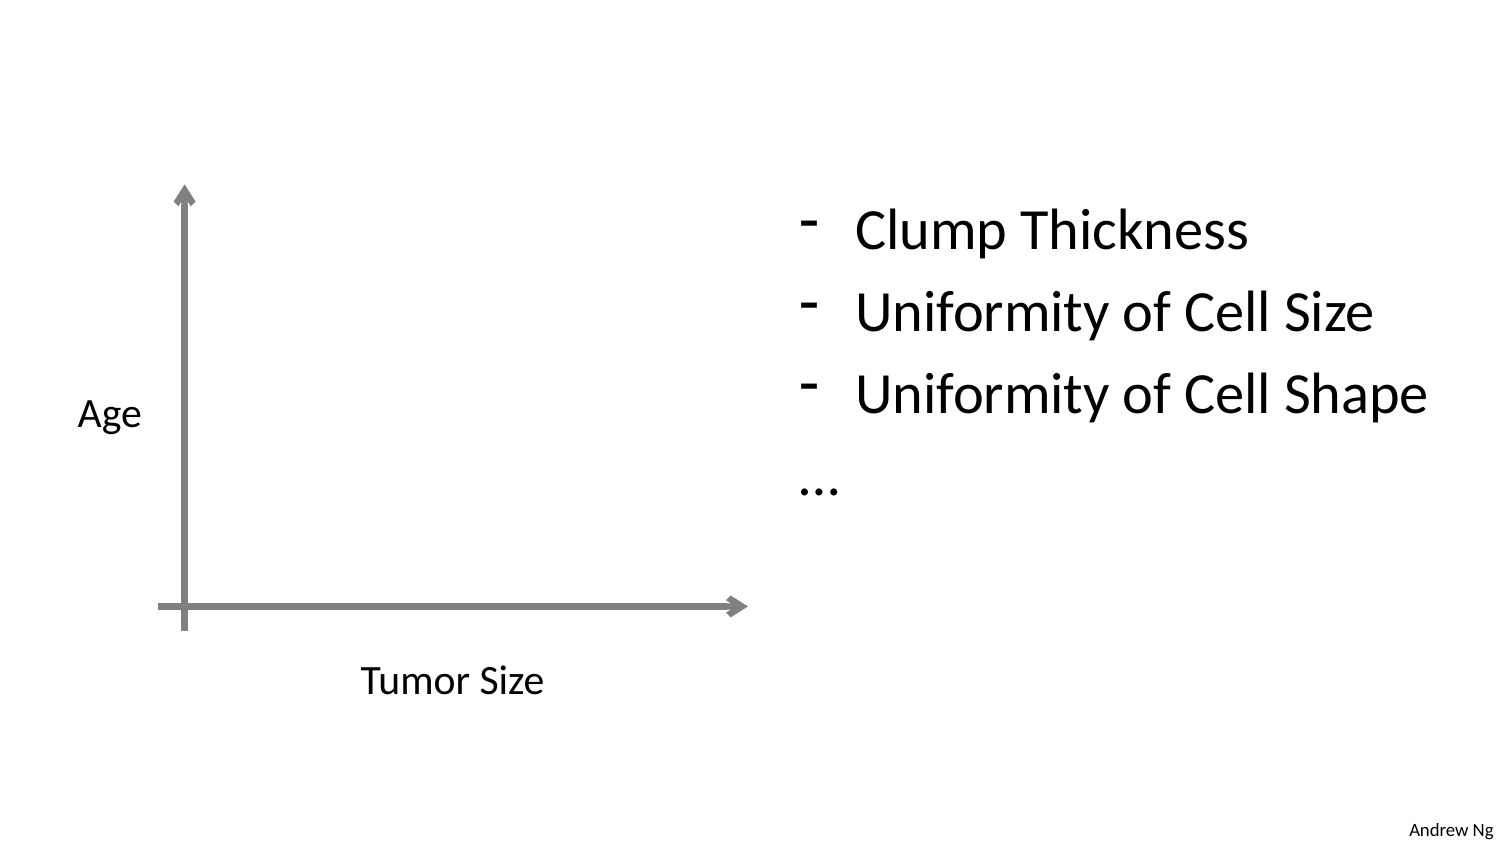

Clump Thickness
Uniformity of Cell Size
Uniformity of Cell Shape
…
Age
Tumor Size